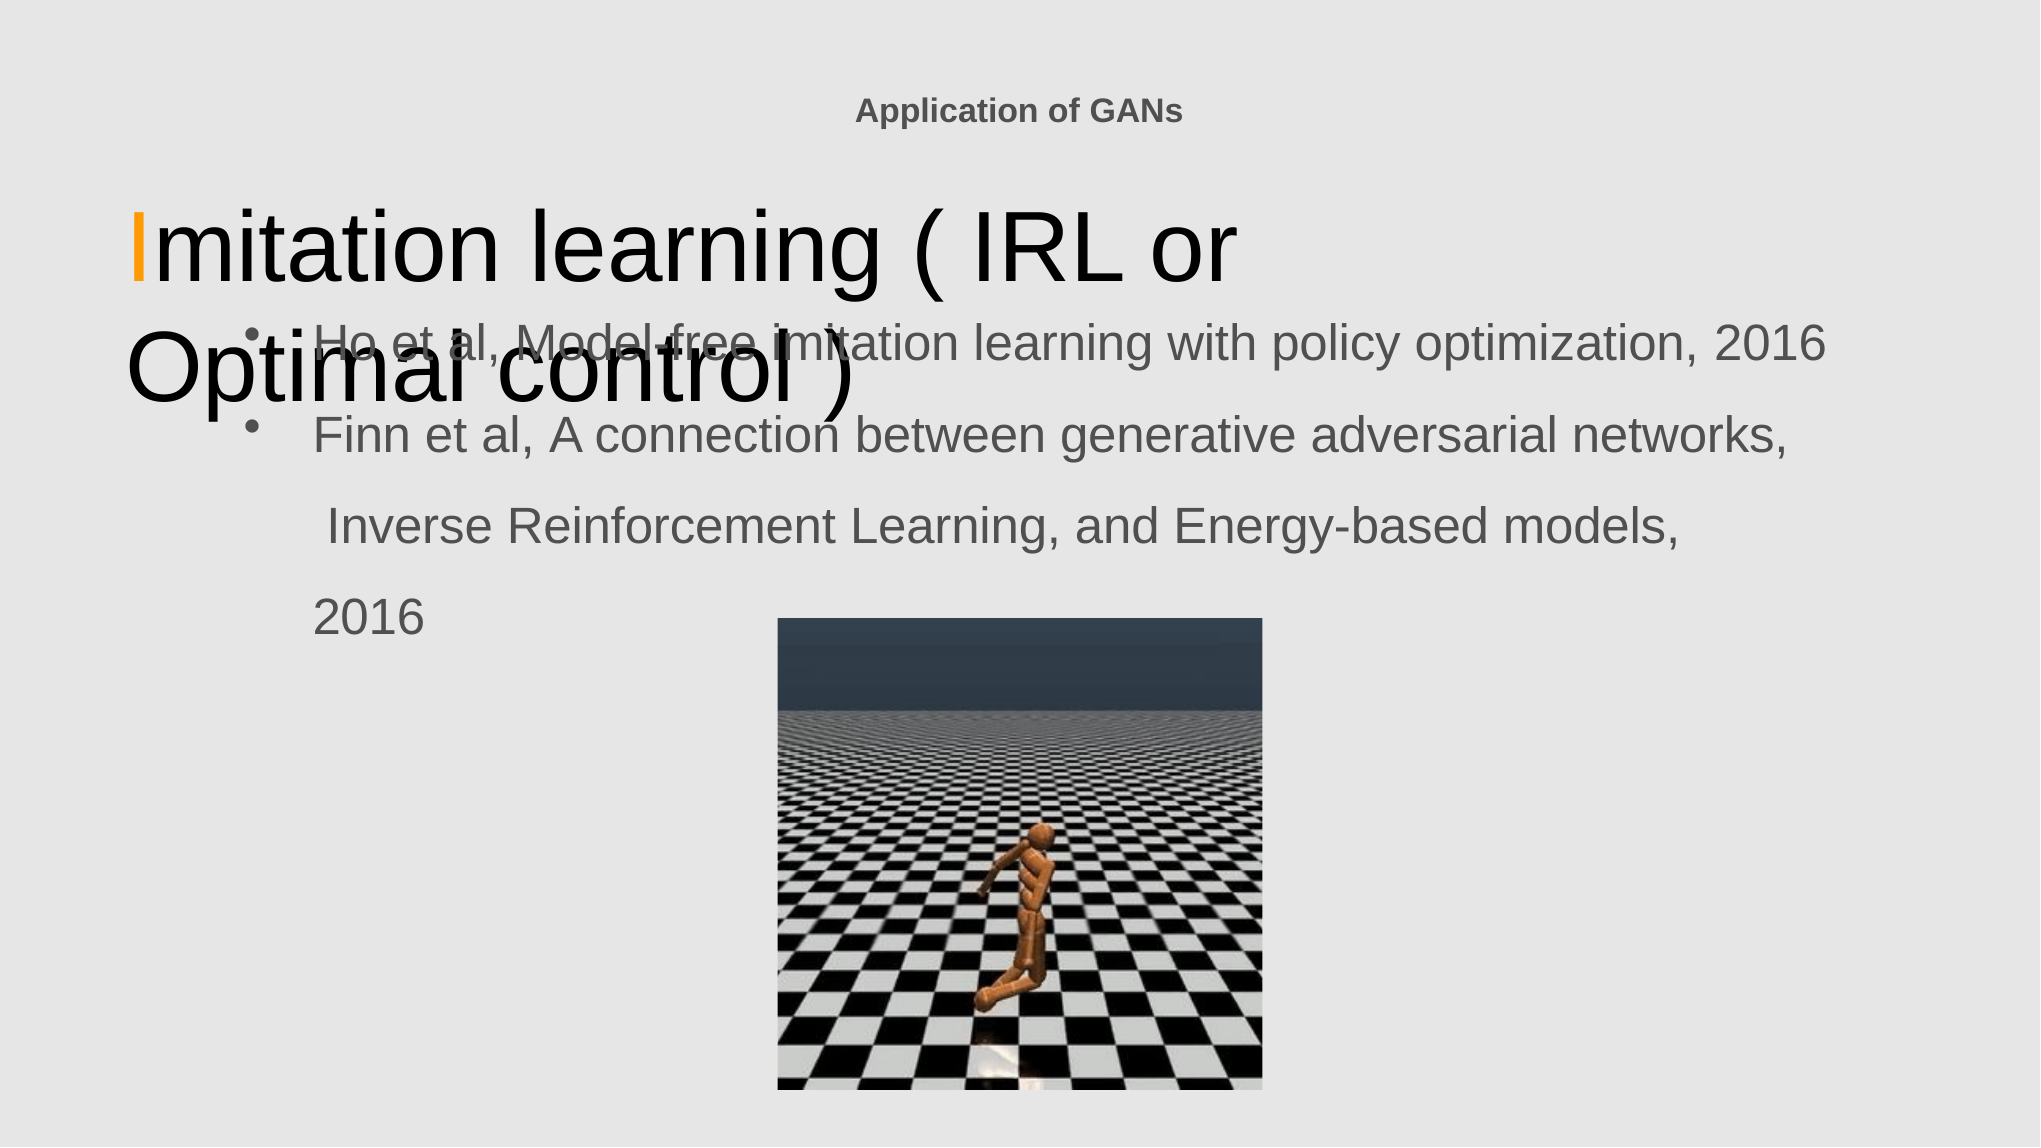

Application of GANs
# Imitation learning ( IRL or Optimal control )
Ho et al, Model-free imitation learning with policy optimization, 2016
Finn et al, A connection between generative adversarial networks,  Inverse Reinforcement Learning, and Energy-based models, 2016